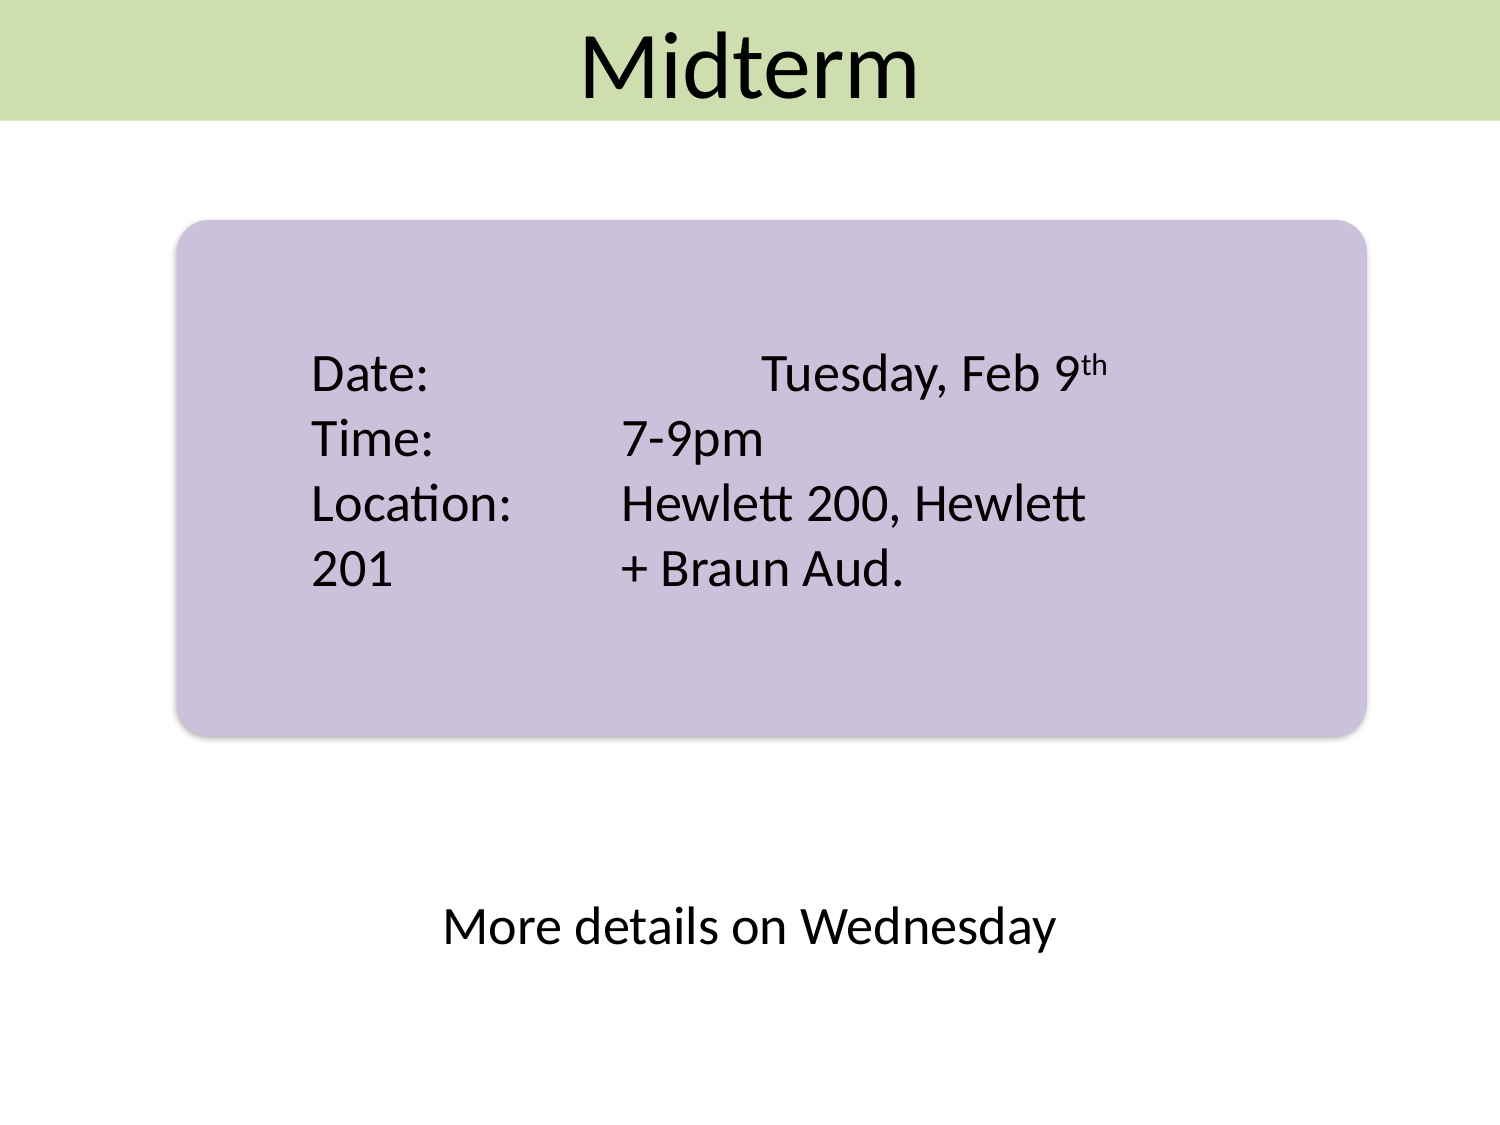

Midterm

Date: 			Tuesday, Feb 9th
Time: 	7-9pm
Location: 	Hewlett 200, Hewlett 201 	+ Braun Aud.
More details on Wednesday